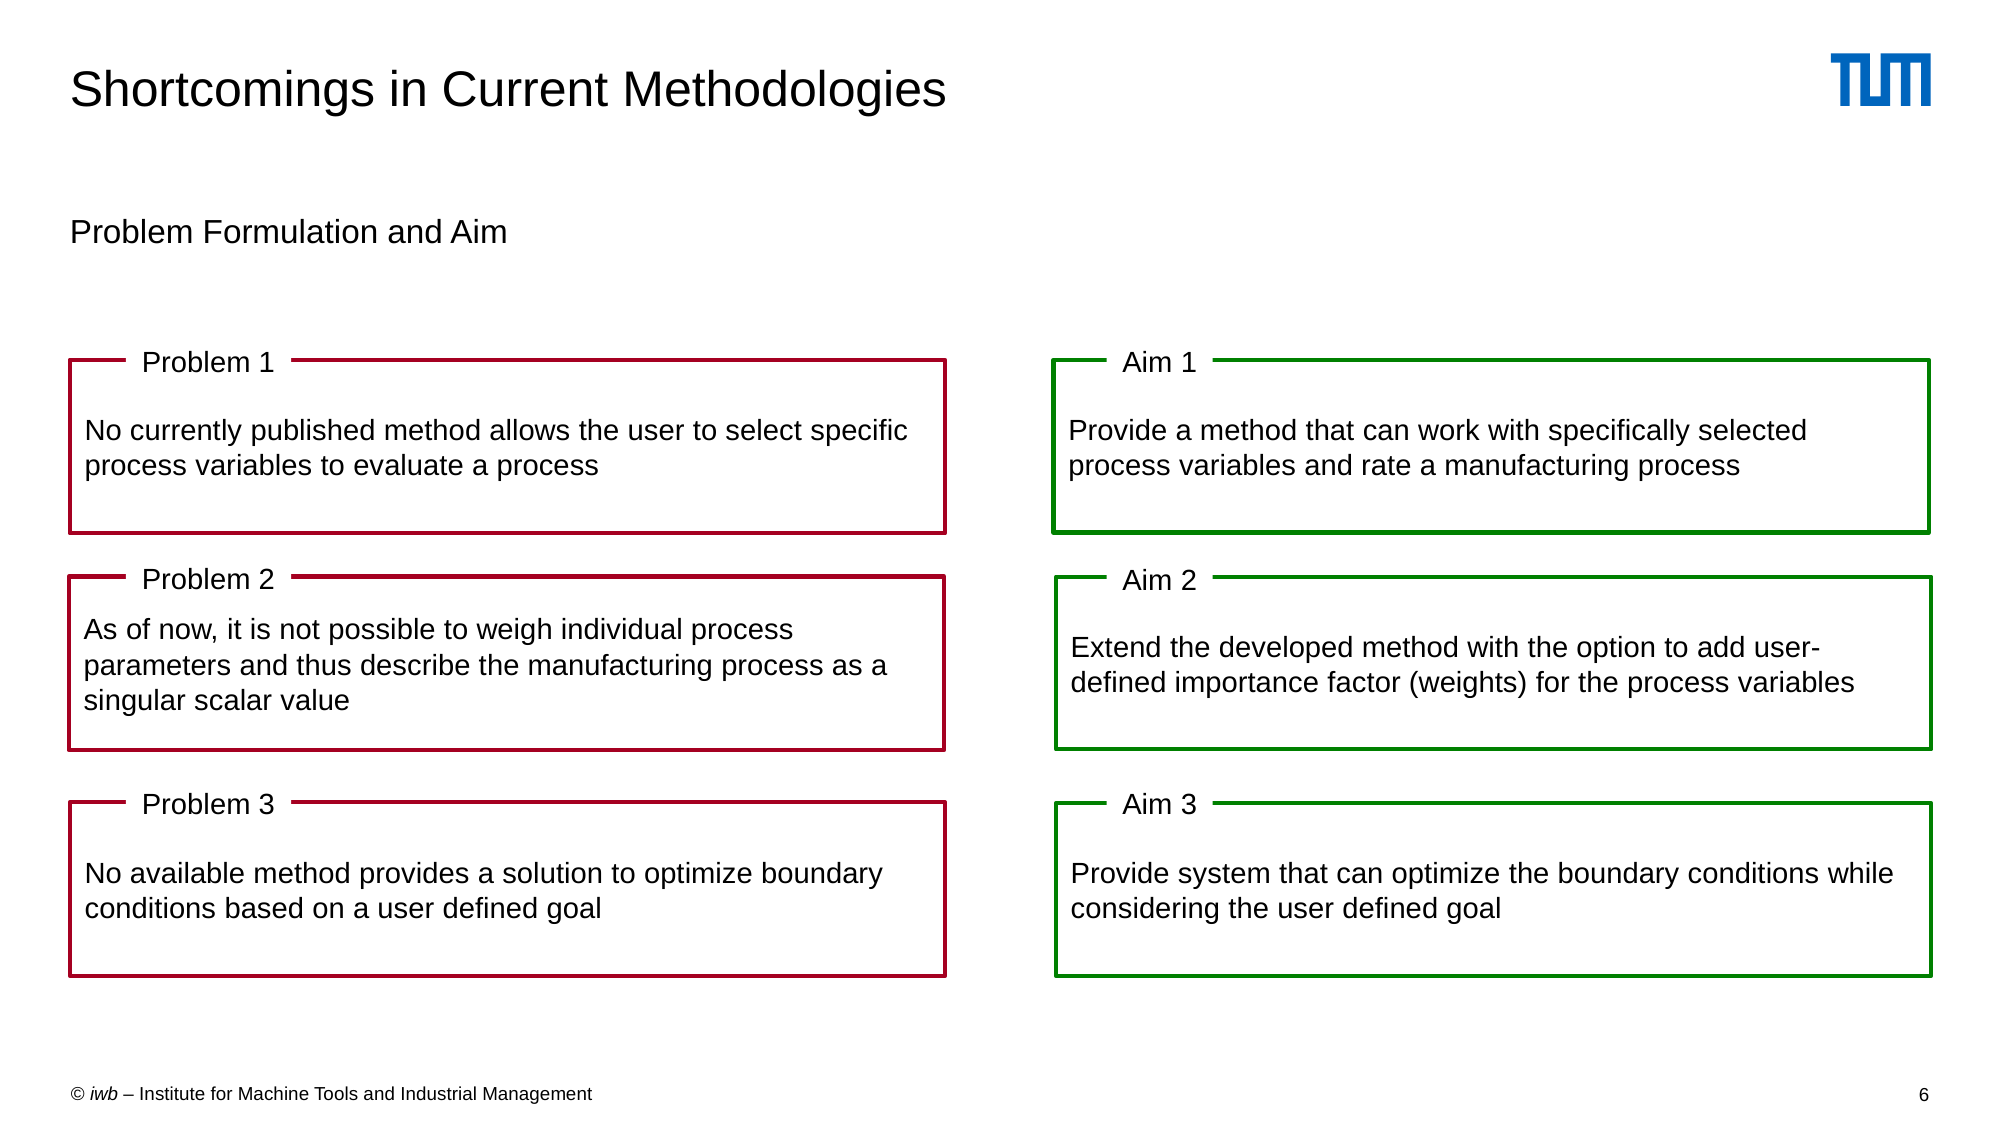

# Shortcomings in Current Methodologies
Problem Formulation and Aim
Problem 1
Aim 1
No currently published method allows the user to select specific process variables to evaluate a process
Provide a method that can work with specifically selected process variables and rate a manufacturing process
Problem 2
Aim 2
As of now, it is not possible to weigh individual process parameters and thus describe the manufacturing process as a singular scalar value
Extend the developed method with the option to add user-defined importance factor (weights) for the process variables
Aim 3
Problem 3
No available method provides a solution to optimize boundary conditions based on a user defined goal
Provide system that can optimize the boundary conditions while considering the user defined goal
6